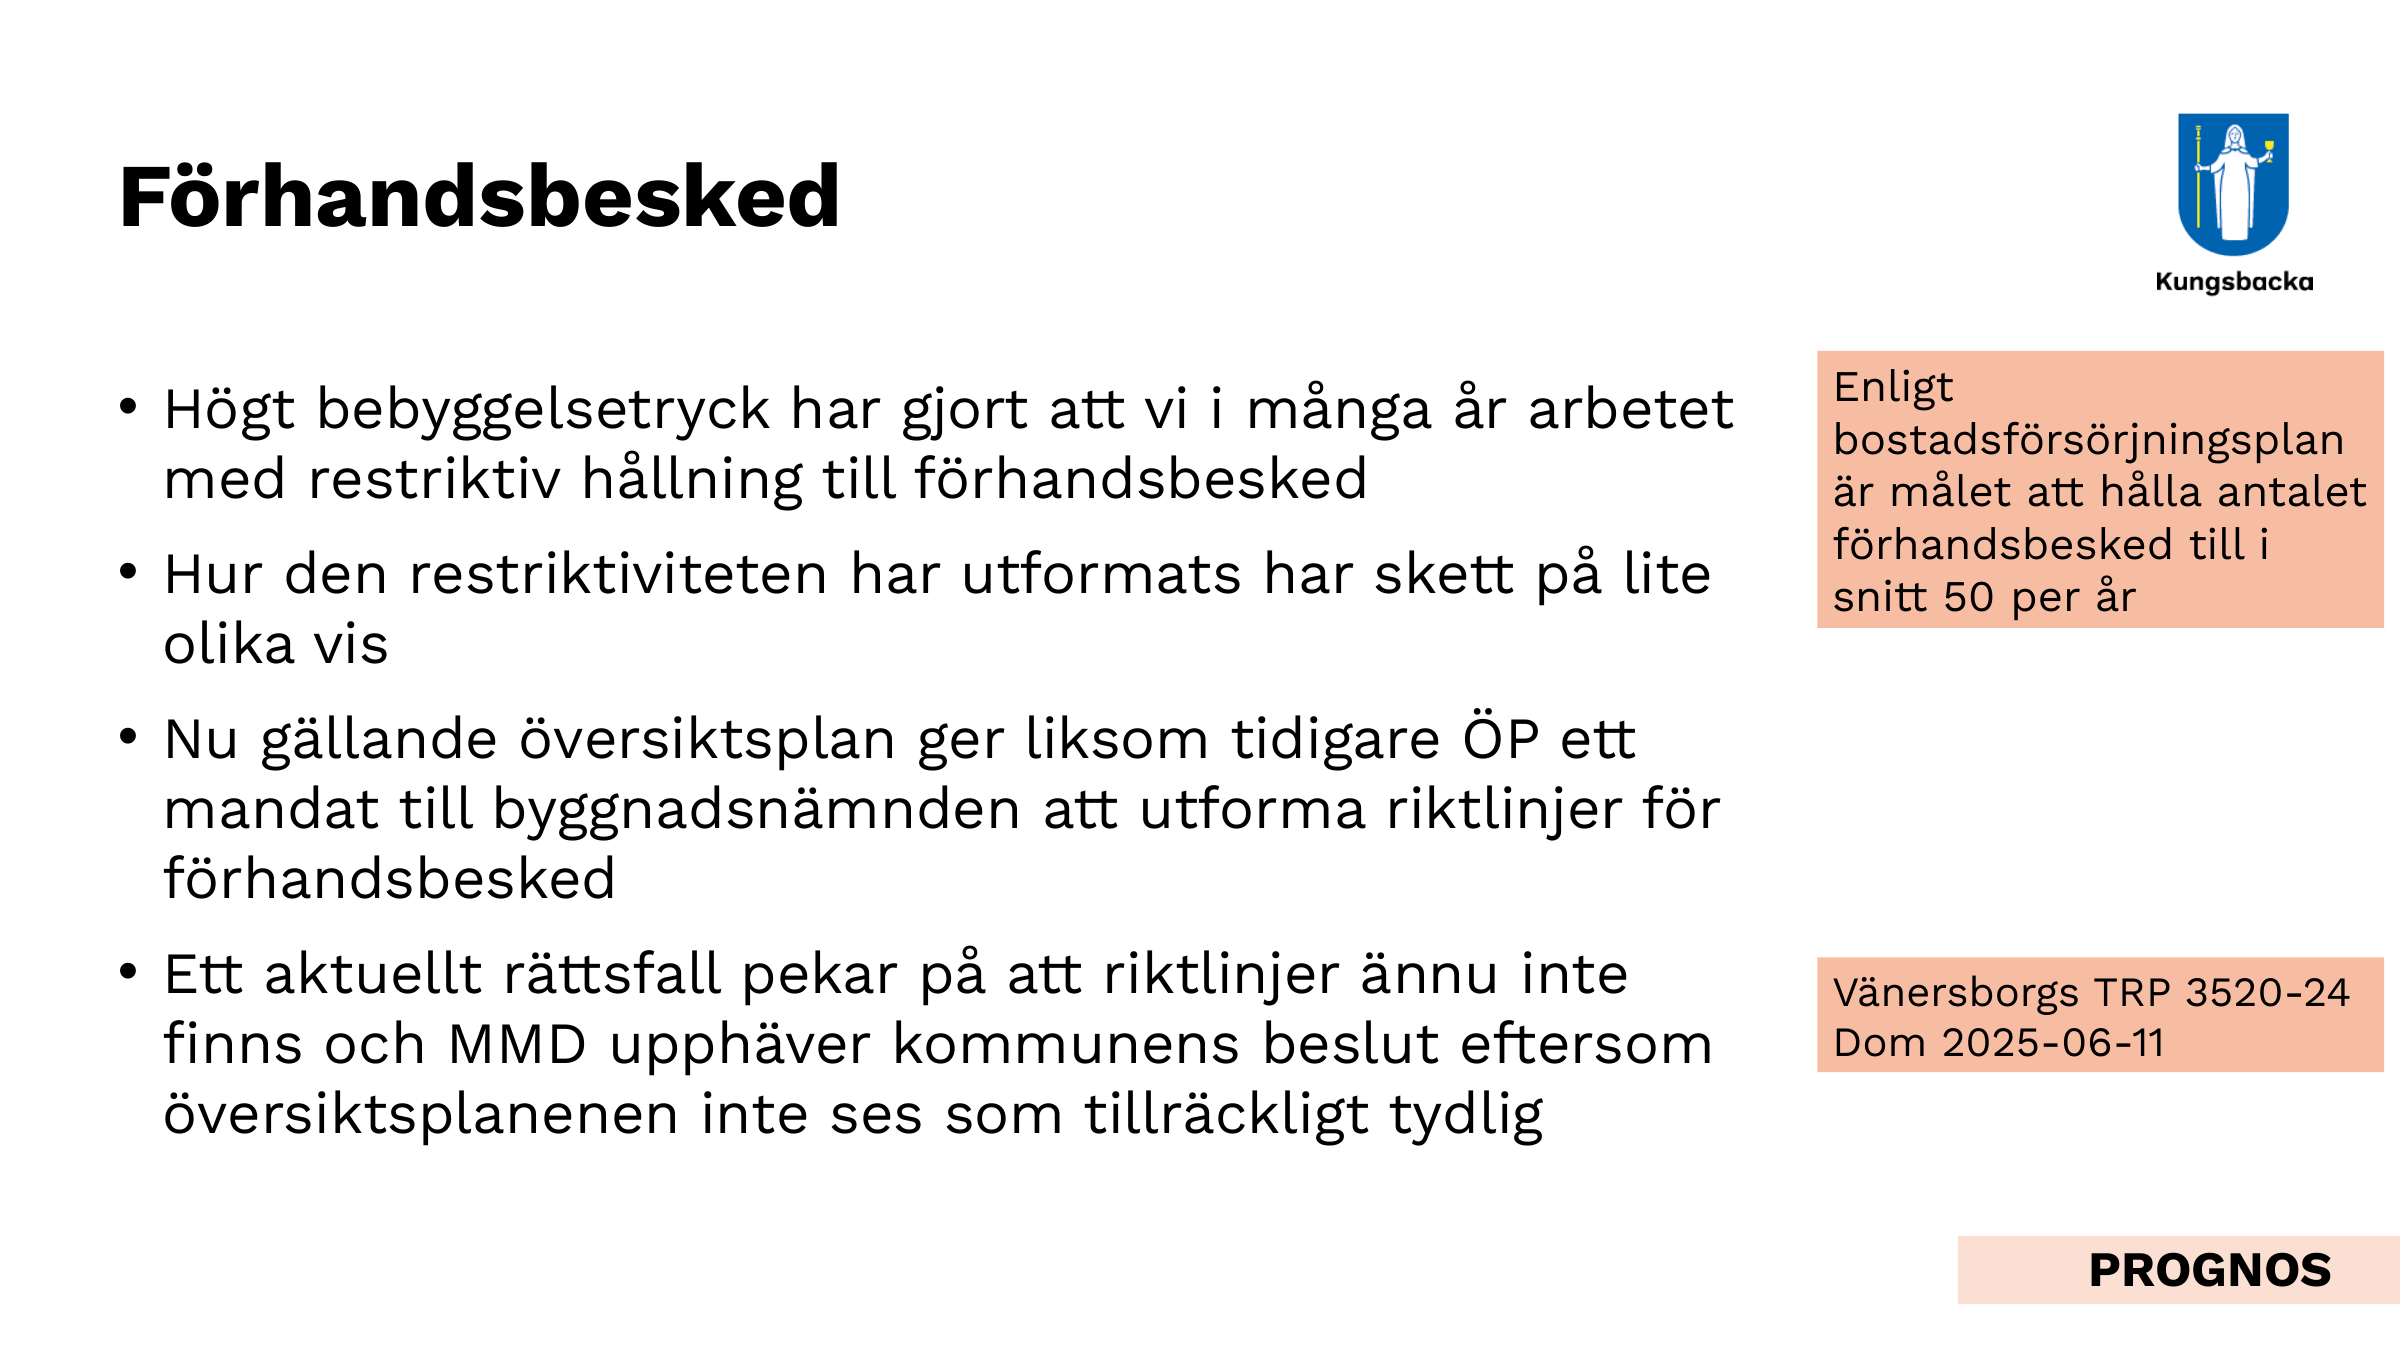

# Förhandsbesked
Enligt
bostadsförsörjningsplan är målet att hålla antalet förhandsbesked till i snitt 50 per år
Högt bebyggelsetryck har gjort att vi i många år arbetet med restriktiv hållning till förhandsbesked
Hur den restriktiviteten har utformats har skett på lite olika vis
Nu gällande översiktsplan ger liksom tidigare ÖP ett mandat till byggnadsnämnden att utforma riktlinjer för förhandsbesked
Ett aktuellt rättsfall pekar på att riktlinjer ännu inte finns och MMD upphäver kommunens beslut eftersom översiktsplanenen inte ses som tillräckligt tydlig
Vänersborgs TRP 3520-24 Dom 2025-06-11
PROGNOS